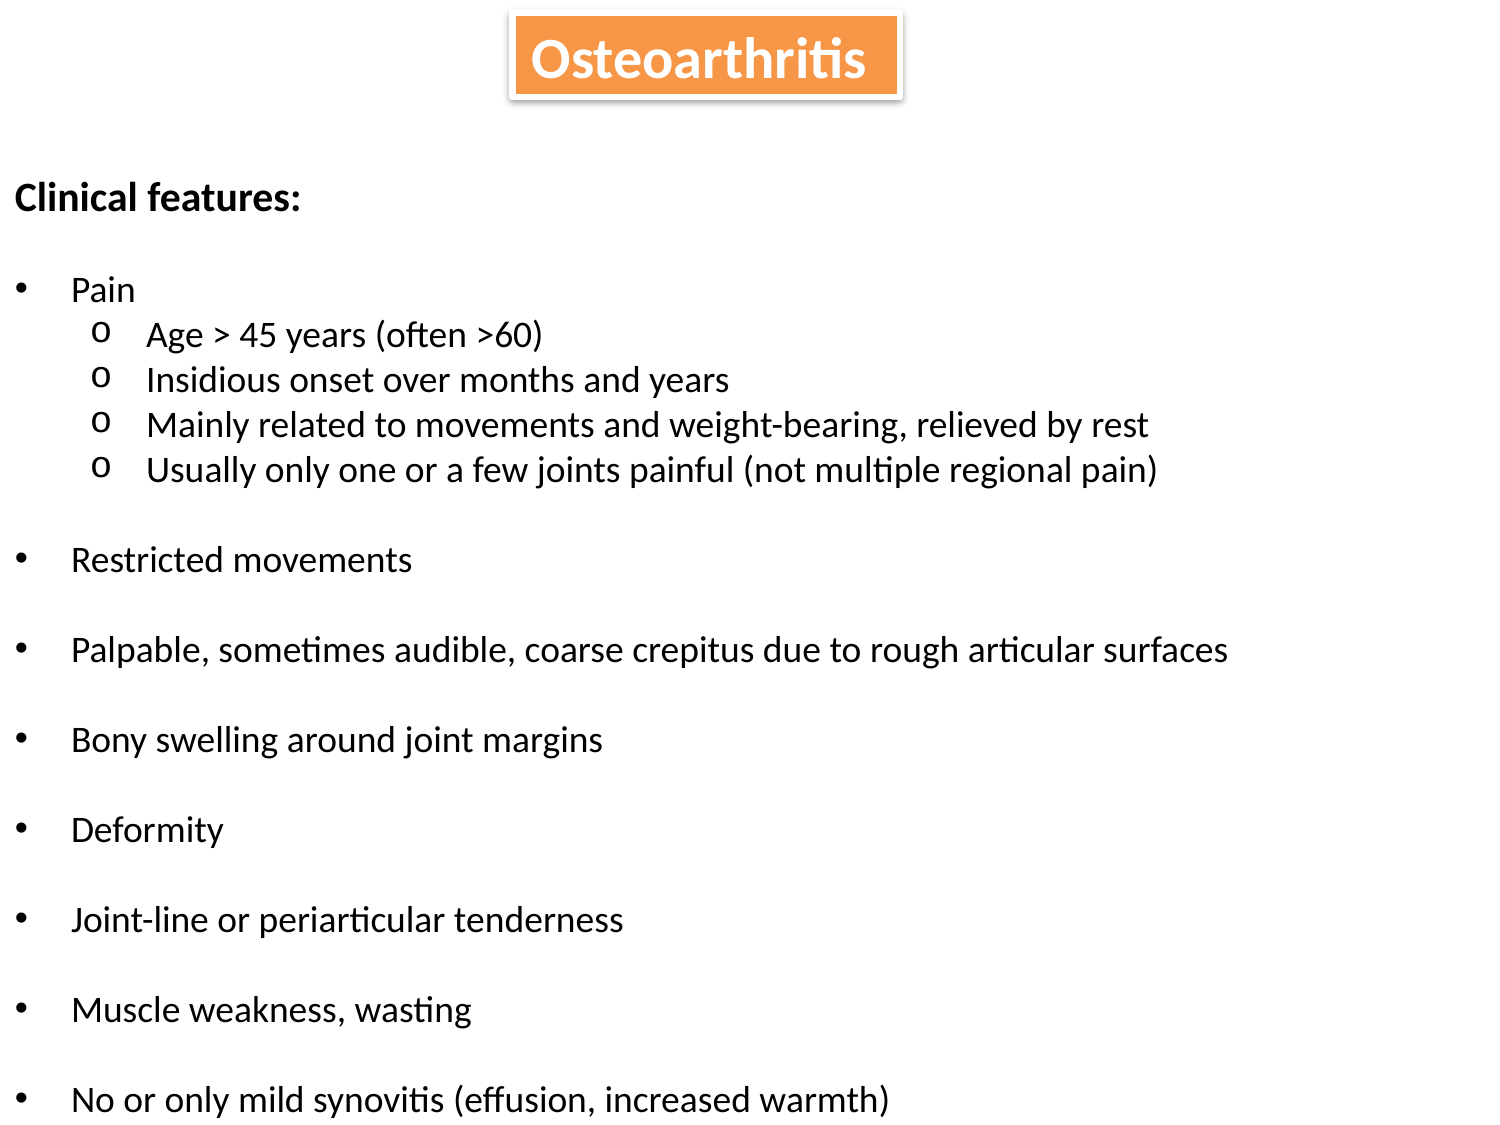

Osteoarthritis
Clinical features:

Pain
Age > 45 years (often >60)
Insidious onset over months and years
Mainly related to movements and weight-bearing, relieved by rest
Usually only one or a few joints painful (not multiple regional pain)

Restricted movements

Palpable, sometimes audible, coarse crepitus due to rough articular surfaces

Bony swelling around joint margins

Deformity

Joint-line or periarticular tenderness

Muscle weakness, wasting

No or only mild synovitis (effusion, increased warmth)